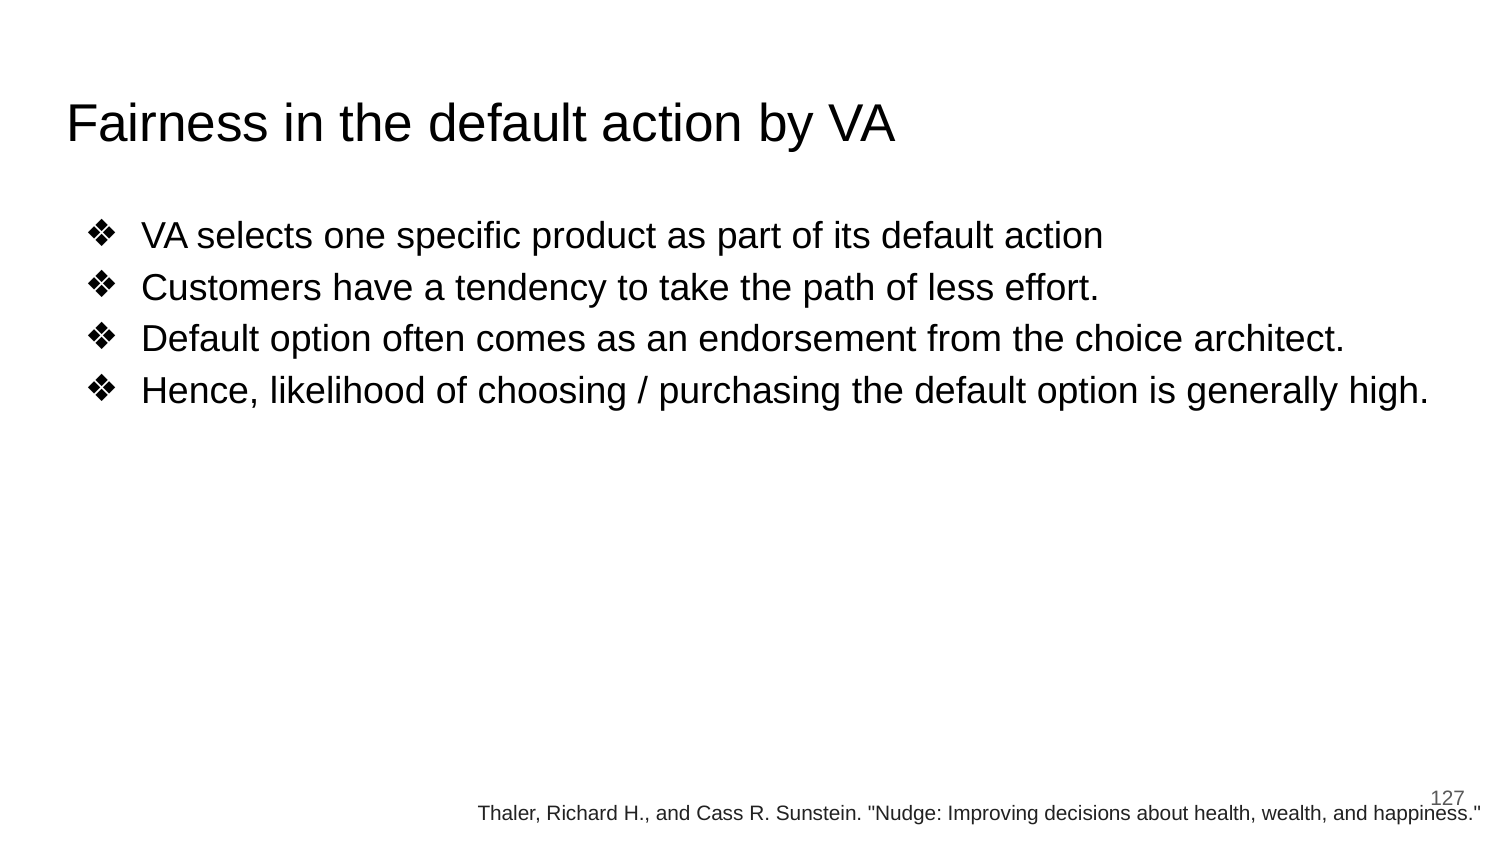

# Fairness in the default action by VA
VA selects one specific product as part of its default action
Customers have a tendency to take the path of less effort.
Default option often comes as an endorsement from the choice architect.
Hence, likelihood of choosing / purchasing the default option is generally high.

127
Thaler, Richard H., and Cass R. Sunstein. "Nudge: Improving decisions about health, wealth, and happiness."